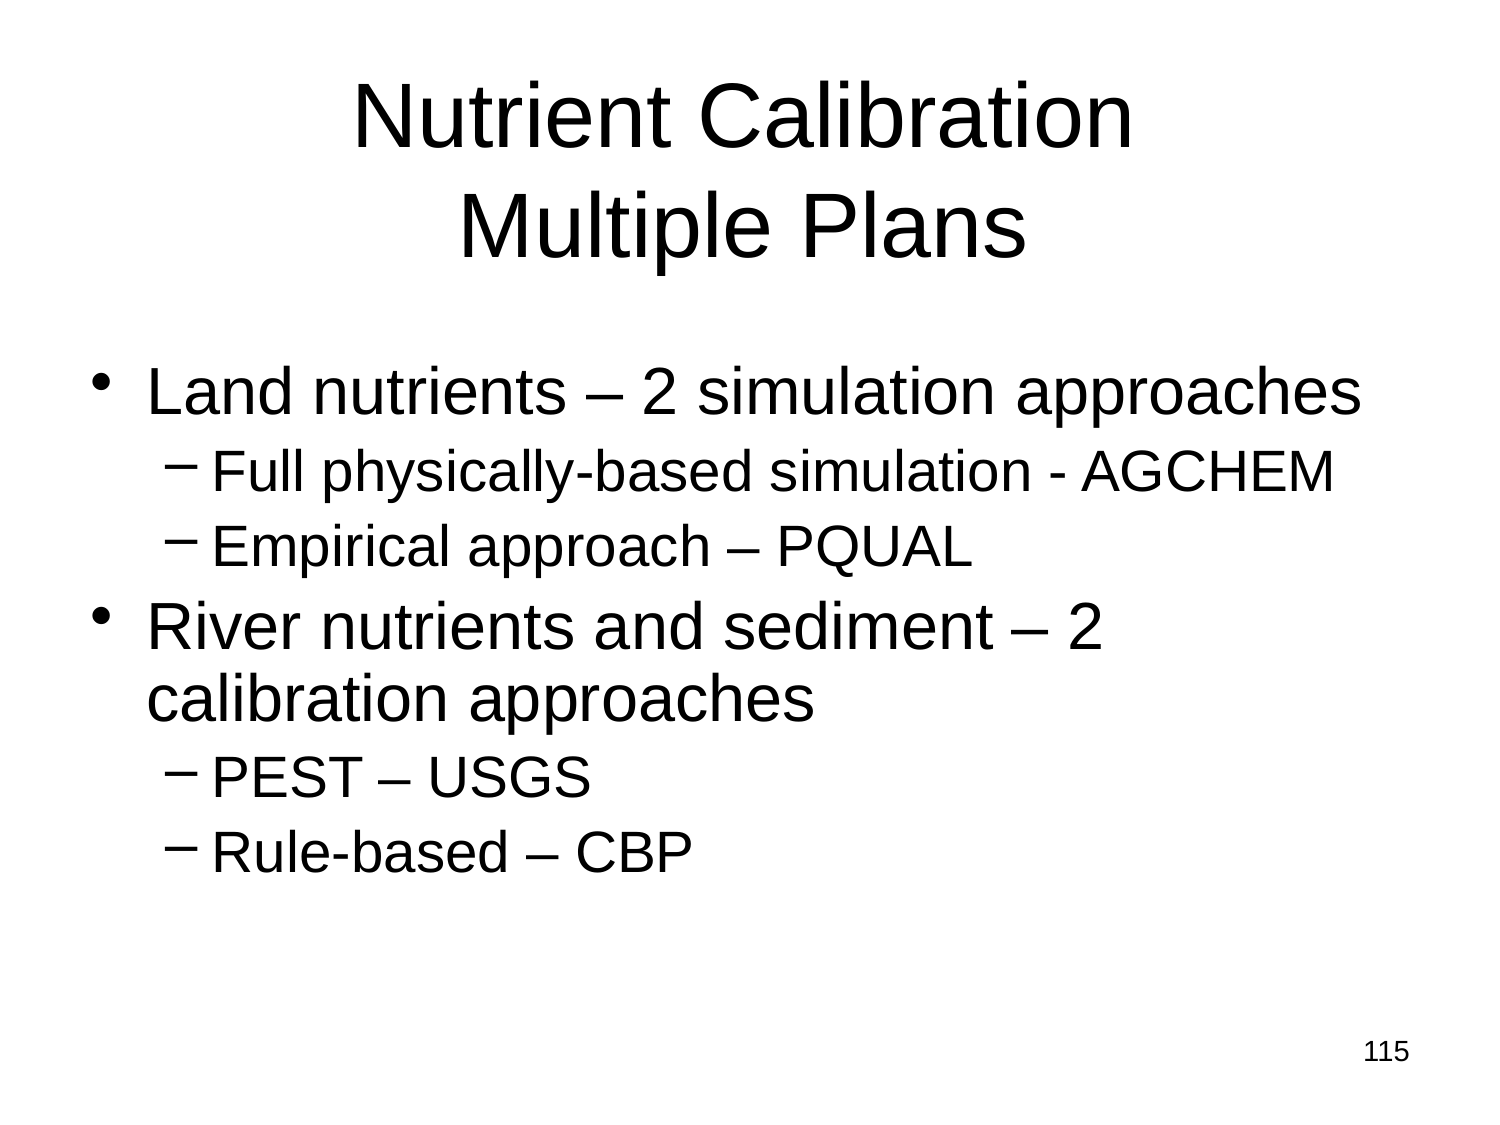

# Nutrient Calibration Multiple Plans
Land nutrients – 2 simulation approaches
Full physically-based simulation - AGCHEM
Empirical approach – PQUAL
River nutrients and sediment – 2 calibration approaches
PEST – USGS
Rule-based – CBP
115